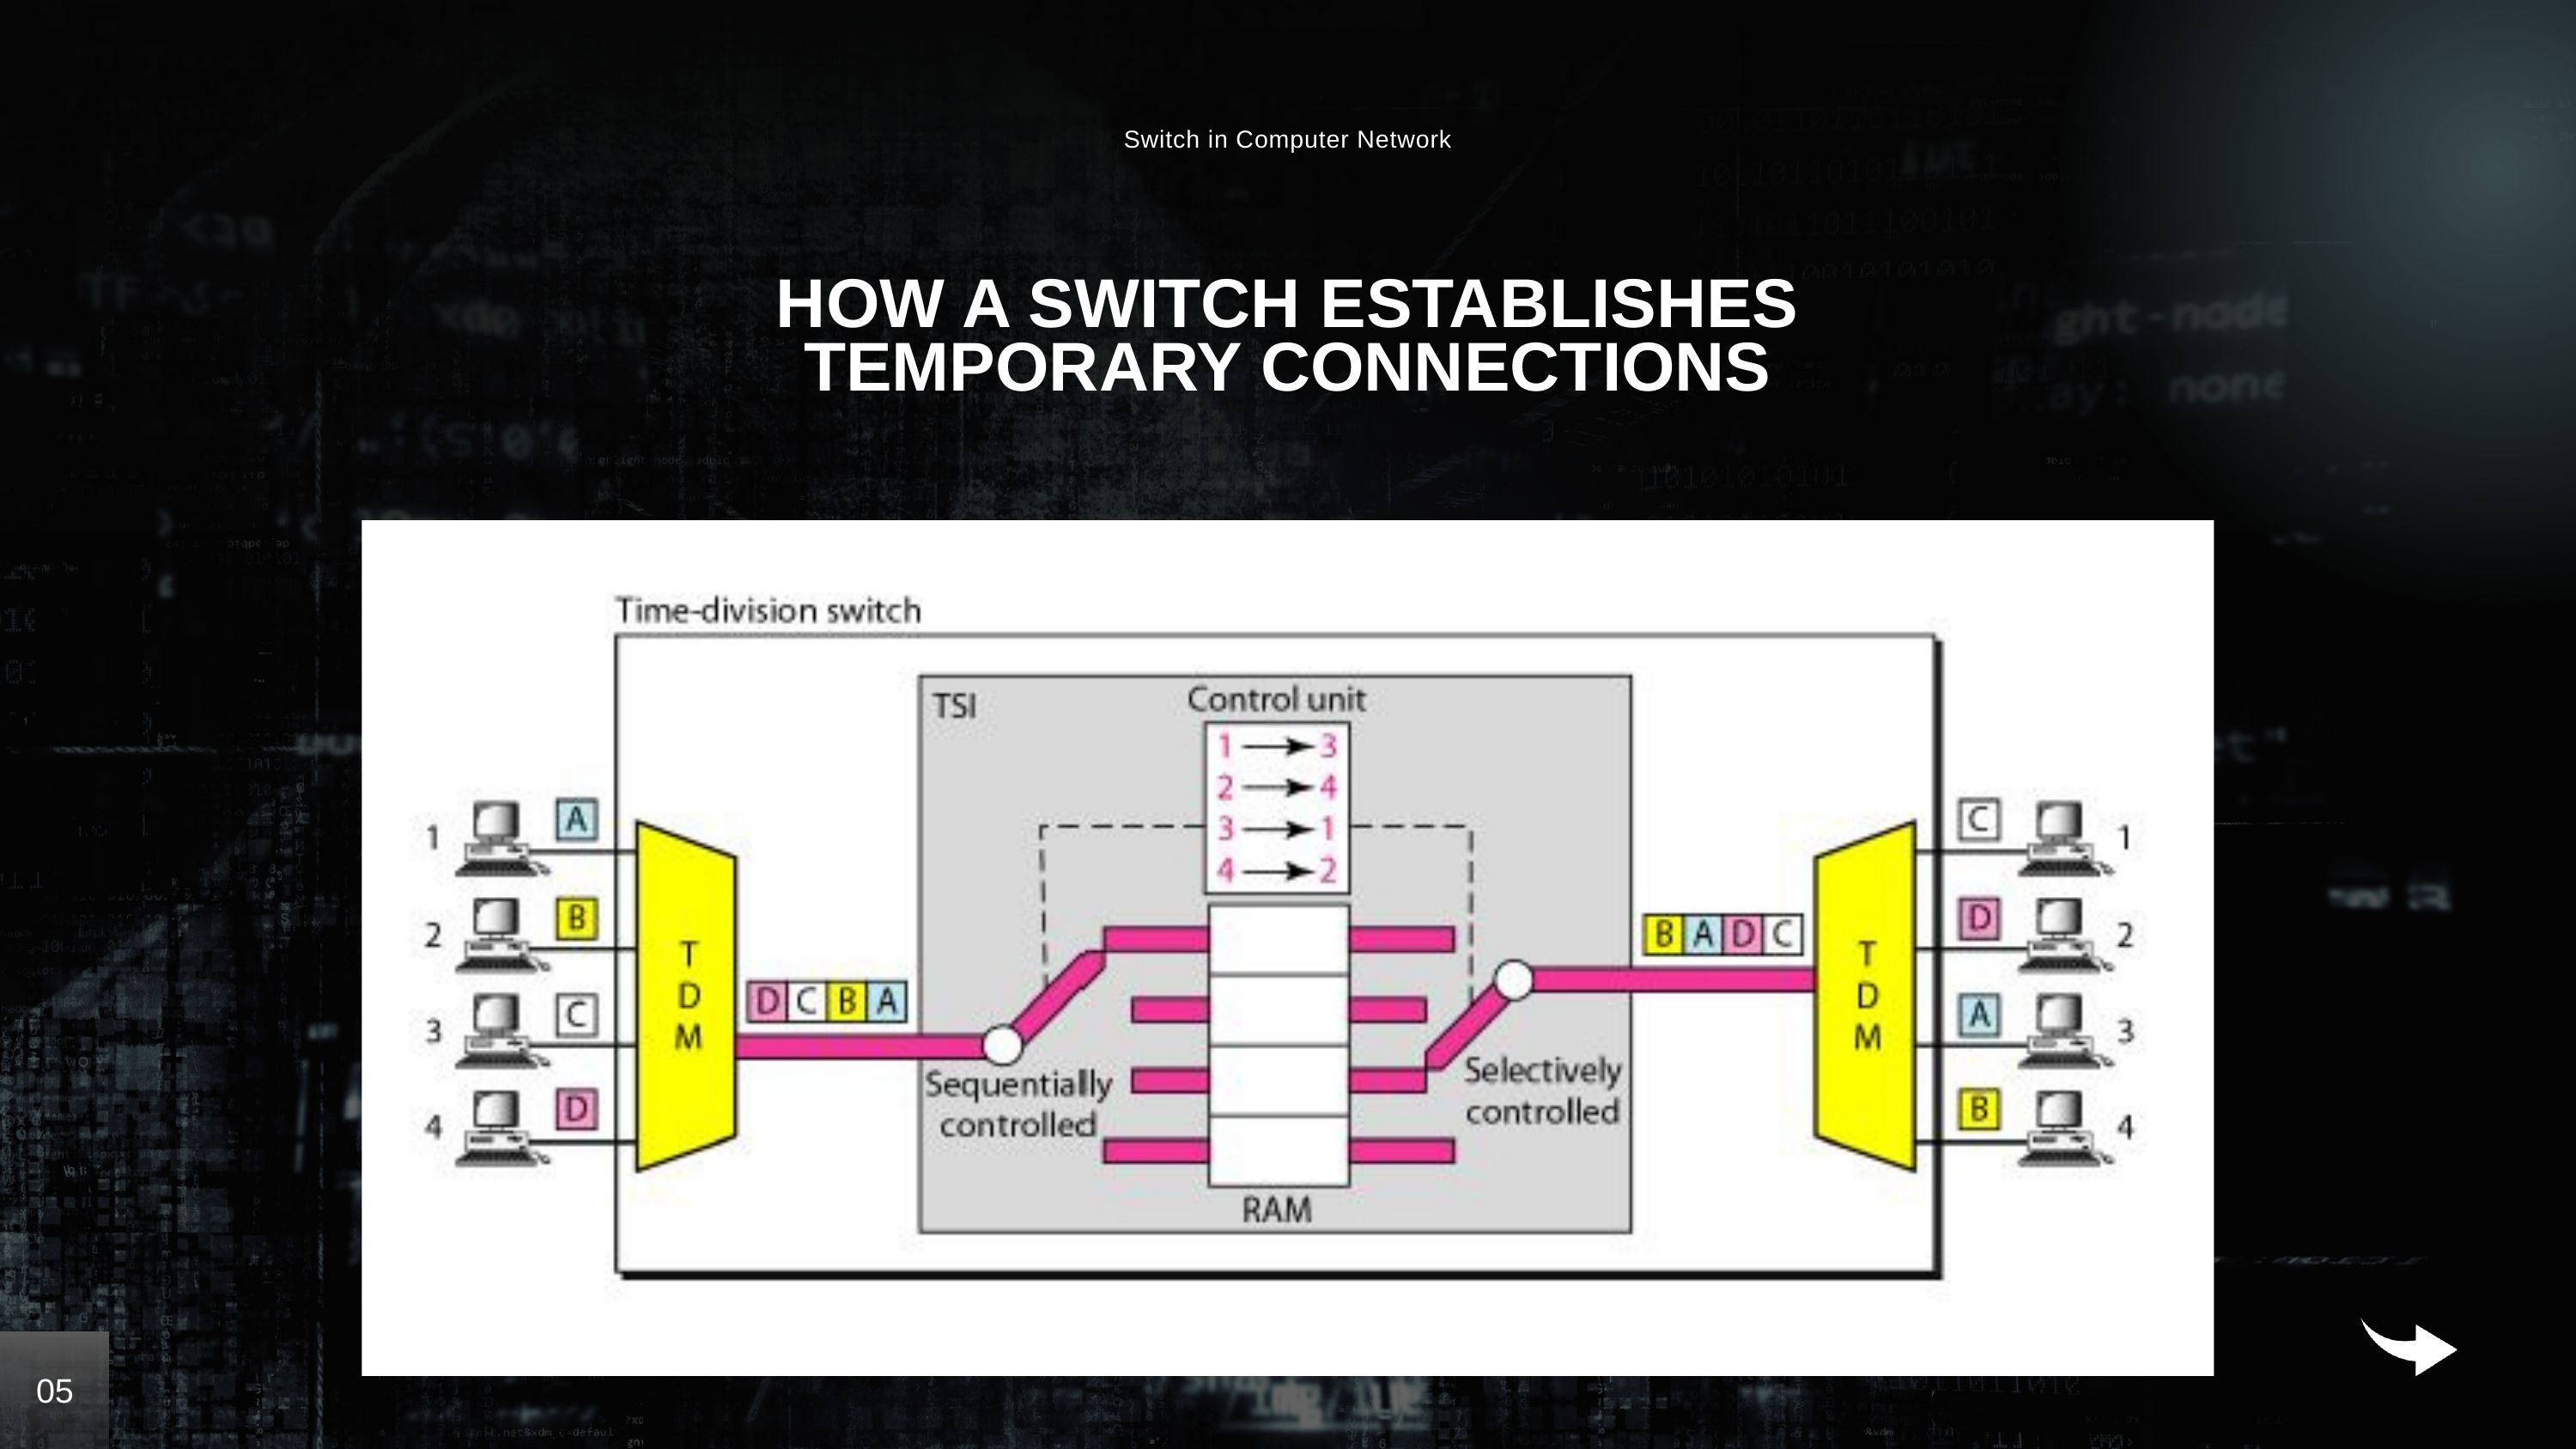

Switch in Computer Network
HOW A SWITCH ESTABLISHES TEMPORARY CONNECTIONS

05